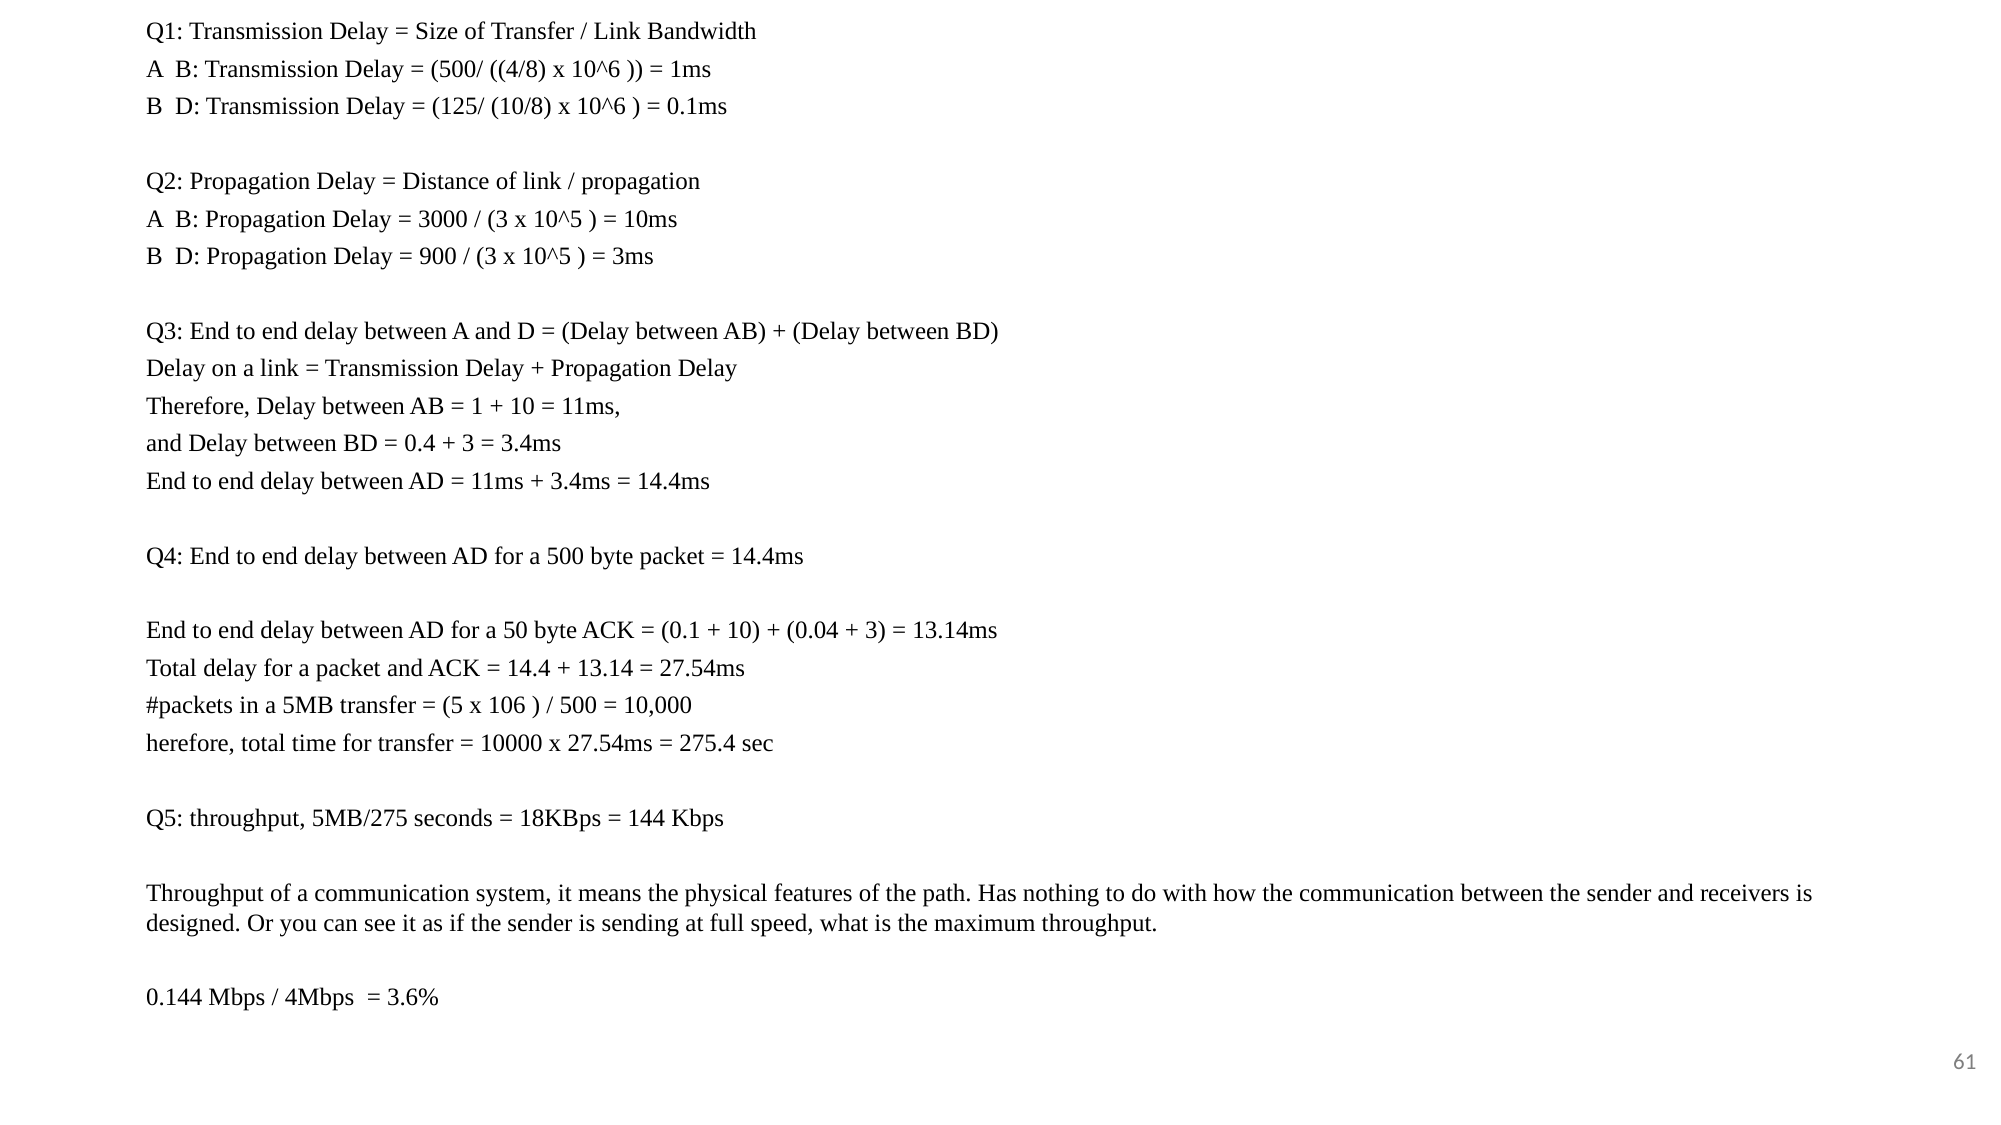

Q1: Transmission Delay = Size of Transfer / Link Bandwidth
A  B: Transmission Delay = (500/ ((4/8) x 10^6 )) = 1ms
B  D: Transmission Delay = (125/ (10/8) x 10^6 ) = 0.1ms

Q2: Propagation Delay = Distance of link / propagation
A  B: Propagation Delay = 3000 / (3 x 10^5 ) = 10ms
B  D: Propagation Delay = 900 / (3 x 10^5 ) = 3ms

Q3: End to end delay between A and D = (Delay between AB) + (Delay between BD)
Delay on a link = Transmission Delay + Propagation Delay
Therefore, Delay between AB = 1 + 10 = 11ms,
and Delay between BD = 0.4 + 3 = 3.4ms
End to end delay between AD = 11ms + 3.4ms = 14.4ms

Q4: End to end delay between AD for a 500 byte packet = 14.4ms

End to end delay between AD for a 50 byte ACK = (0.1 + 10) + (0.04 + 3) = 13.14ms
Total delay for a packet and ACK = 14.4 + 13.14 = 27.54ms
#packets in a 5MB transfer = (5 x 106 ) / 500 = 10,000
herefore, total time for transfer = 10000 x 27.54ms = 275.4 sec

Q5: throughput, 5MB/275 seconds = 18KBps = 144 Kbps

Throughput of a communication system, it means the physical features of the path. Has nothing to do with how the communication between the sender and receivers is designed. Or you can see it as if the sender is sending at full speed, what is the maximum throughput.

0.144 Mbps / 4Mbps  = 3.6%
61